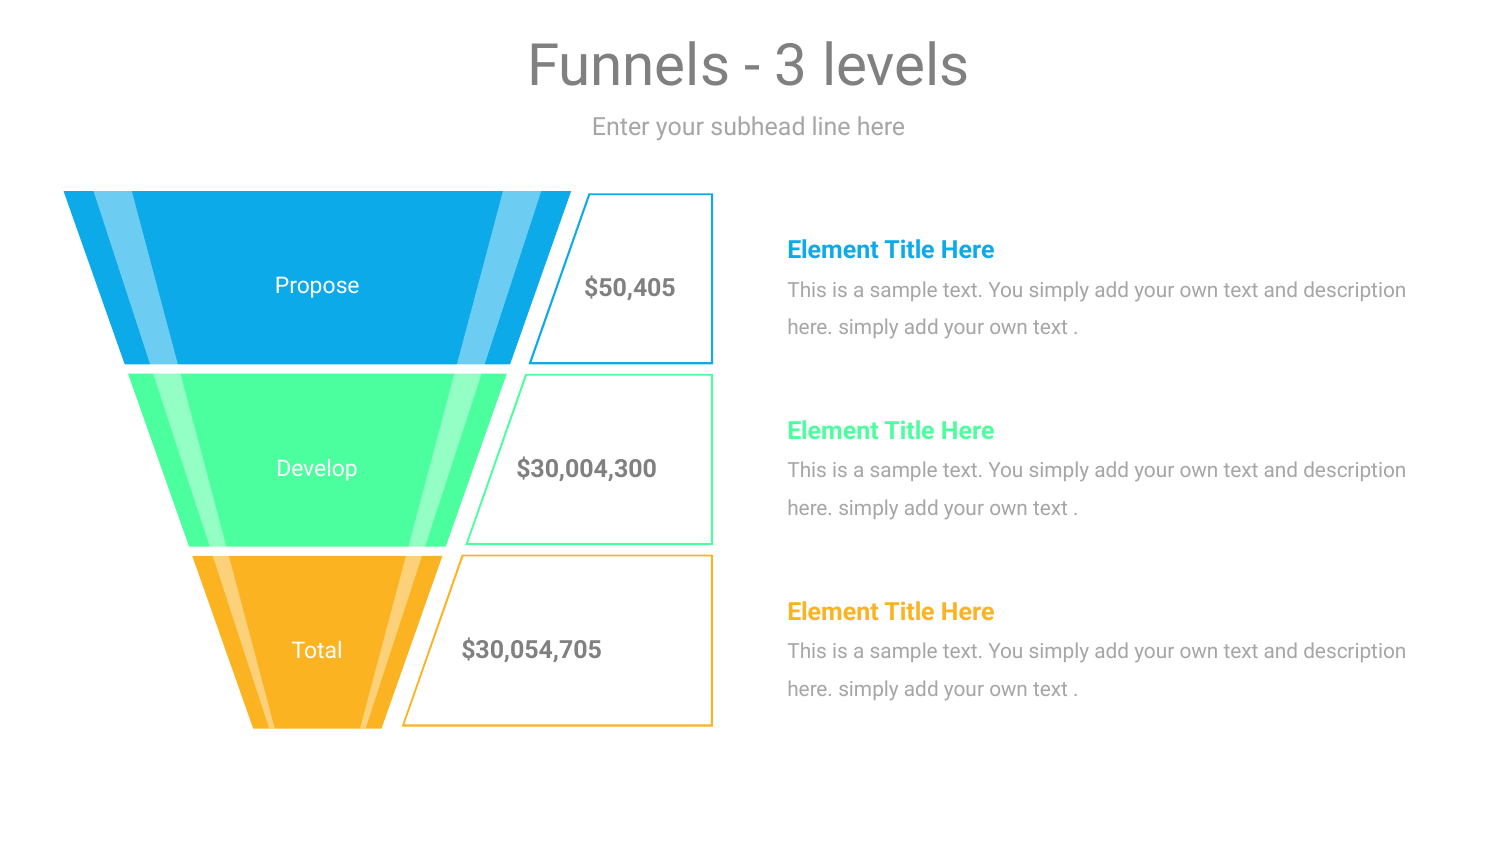

# Funnels - 3 levels
Enter your subhead line here

Element Title Here
This is a sample text. You simply add your own text and description here. simply add your own text .
$50,405
Propose
Element Title Here
This is a sample text. You simply add your own text and description here. simply add your own text .
$30,004,300
Develop
Element Title Here
This is a sample text. You simply add your own text and description here. simply add your own text .
$30,054,705
Total